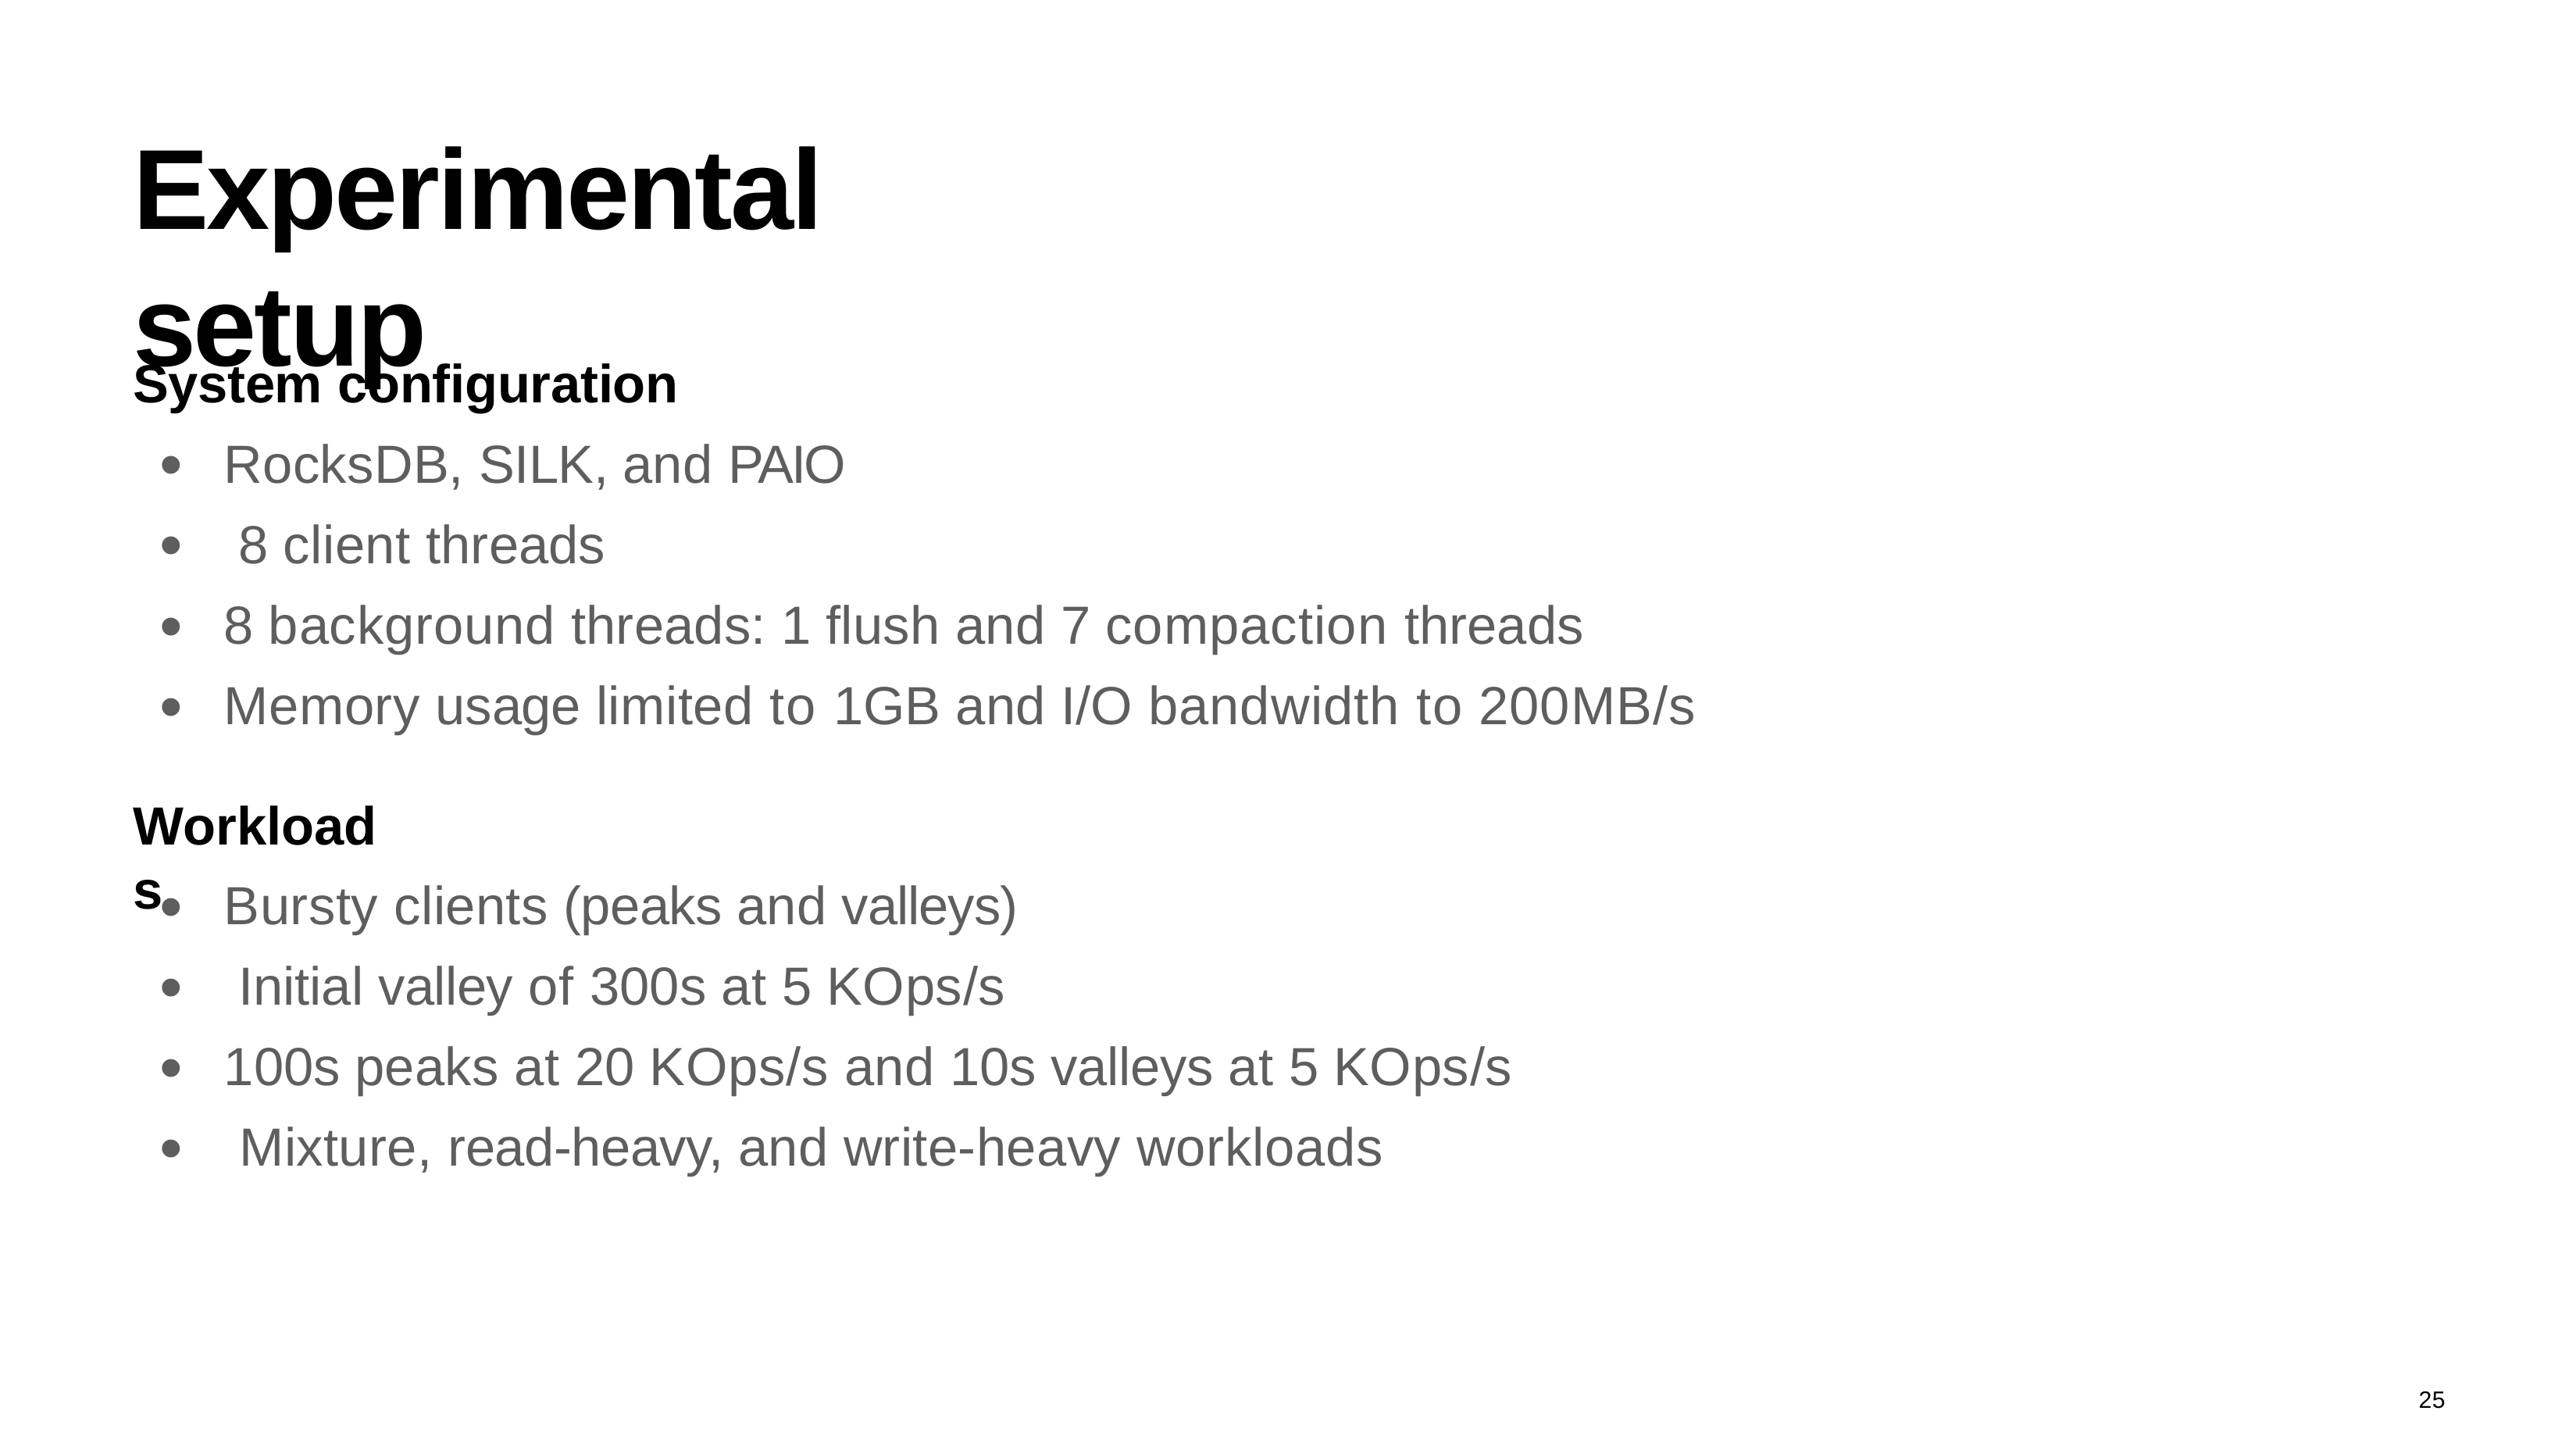

# Experimental setup
System configuration
RocksDB, SILK, and PAIO  8 client threads
8 background threads: 1 flush and 7 compaction threads  Memory usage limited to 1GB and I/O bandwidth to 200MB/s
•
•
•
•
Workloads
Bursty clients (peaks and valleys)  Initial valley of 300s at 5 KOps/s
100s peaks at 20 KOps/s and 10s valleys at 5 KOps/s  Mixture, read-heavy, and write-heavy workloads
•
•
•
•
25